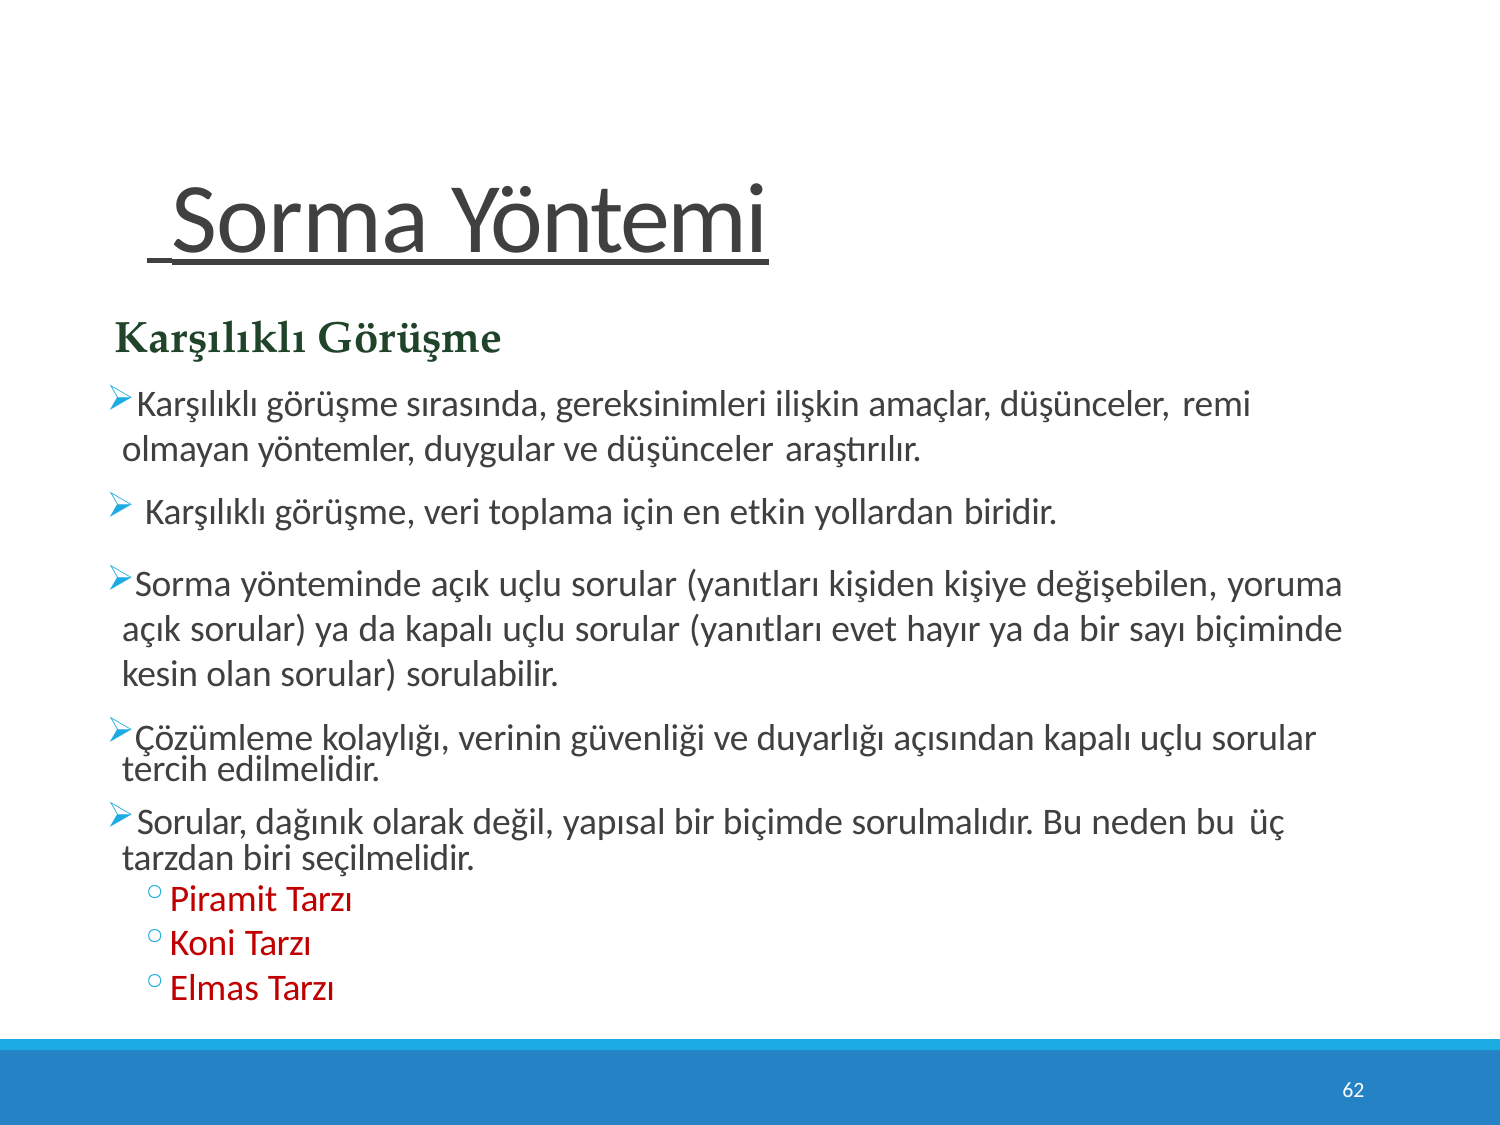

# Sorma Yöntemi
Karşılıklı Görüşme
Karşılıklı görüşme sırasında, gereksinimleri ilişkin amaçlar, düşünceler, remi
olmayan yöntemler, duygular ve düşünceler araştırılır.
Karşılıklı görüşme, veri toplama için en etkin yollardan biridir.
Sorma yönteminde açık uçlu sorular (yanıtları kişiden kişiye değişebilen, yoruma  açık sorular) ya da kapalı uçlu sorular (yanıtları evet hayır ya da bir sayı biçiminde  kesin olan sorular) sorulabilir.
Çözümleme kolaylığı, verinin güvenliği ve duyarlığı açısından kapalı uçlu sorular  tercih edilmelidir.
Sorular, dağınık olarak değil, yapısal bir biçimde sorulmalıdır. Bu neden bu üç
tarzdan biri seçilmelidir.
Piramit Tarzı
Koni Tarzı
Elmas Tarzı
62